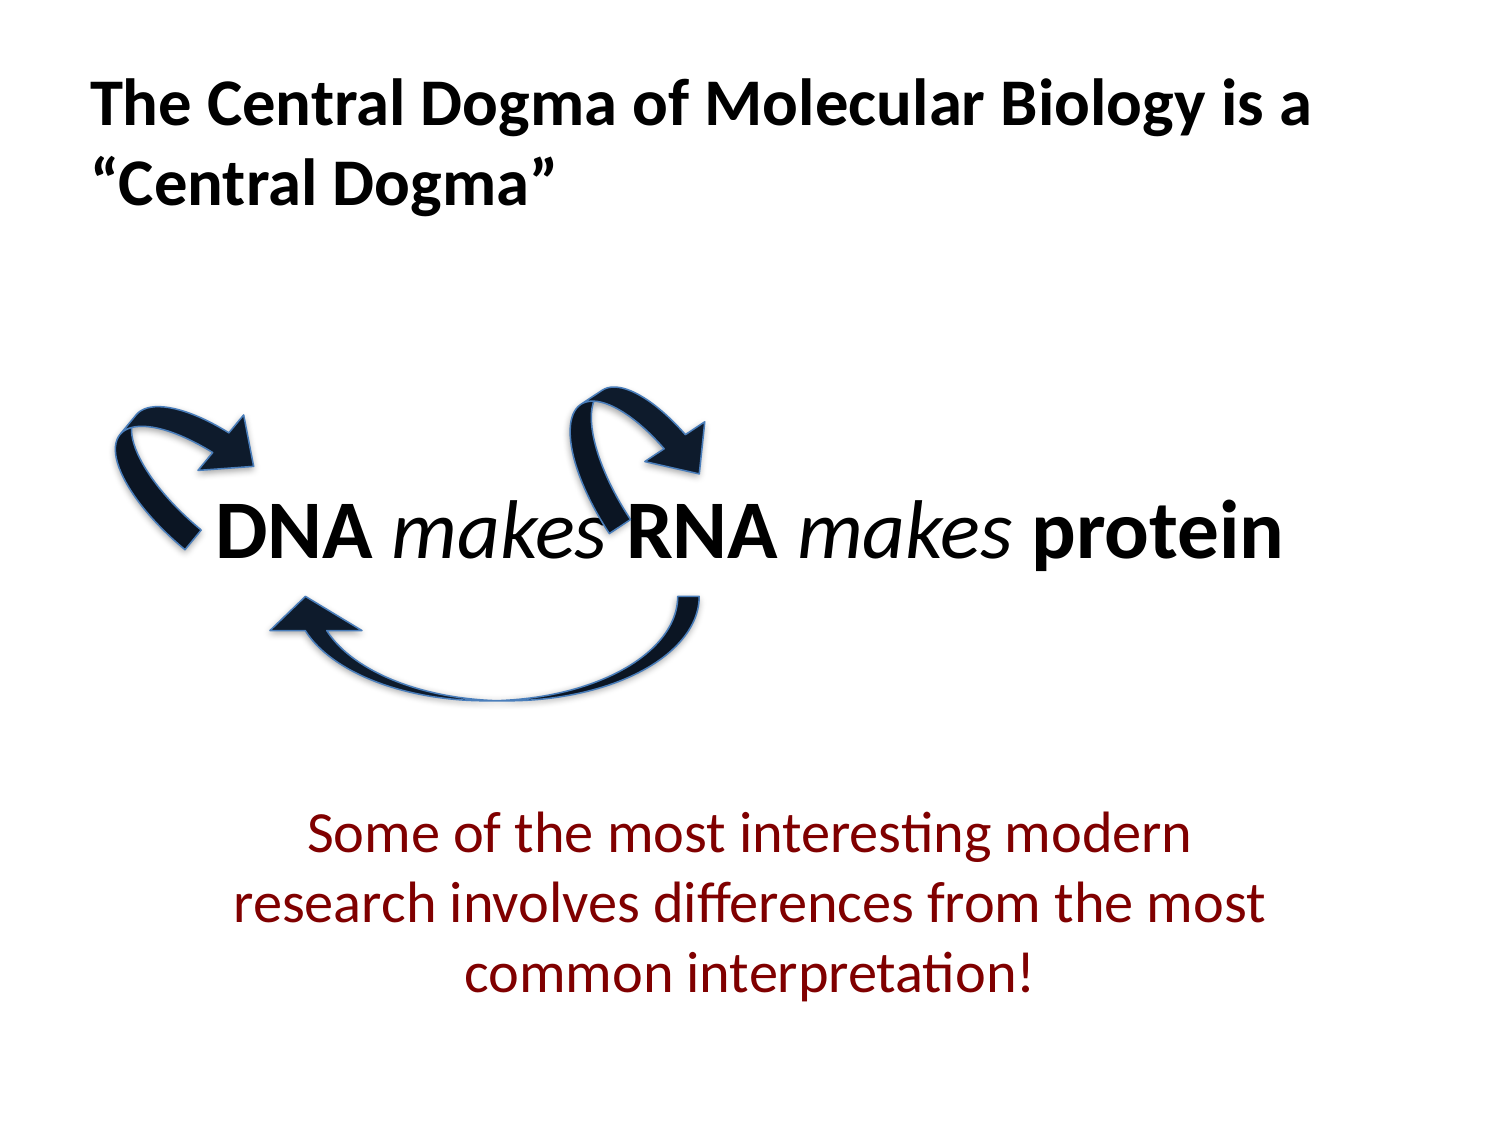

# The Central Dogma of Molecular Biology is a “Central Dogma”

DNA makes RNA makes protein

Some of the most interesting modern research involves differences from the most common interpretation!